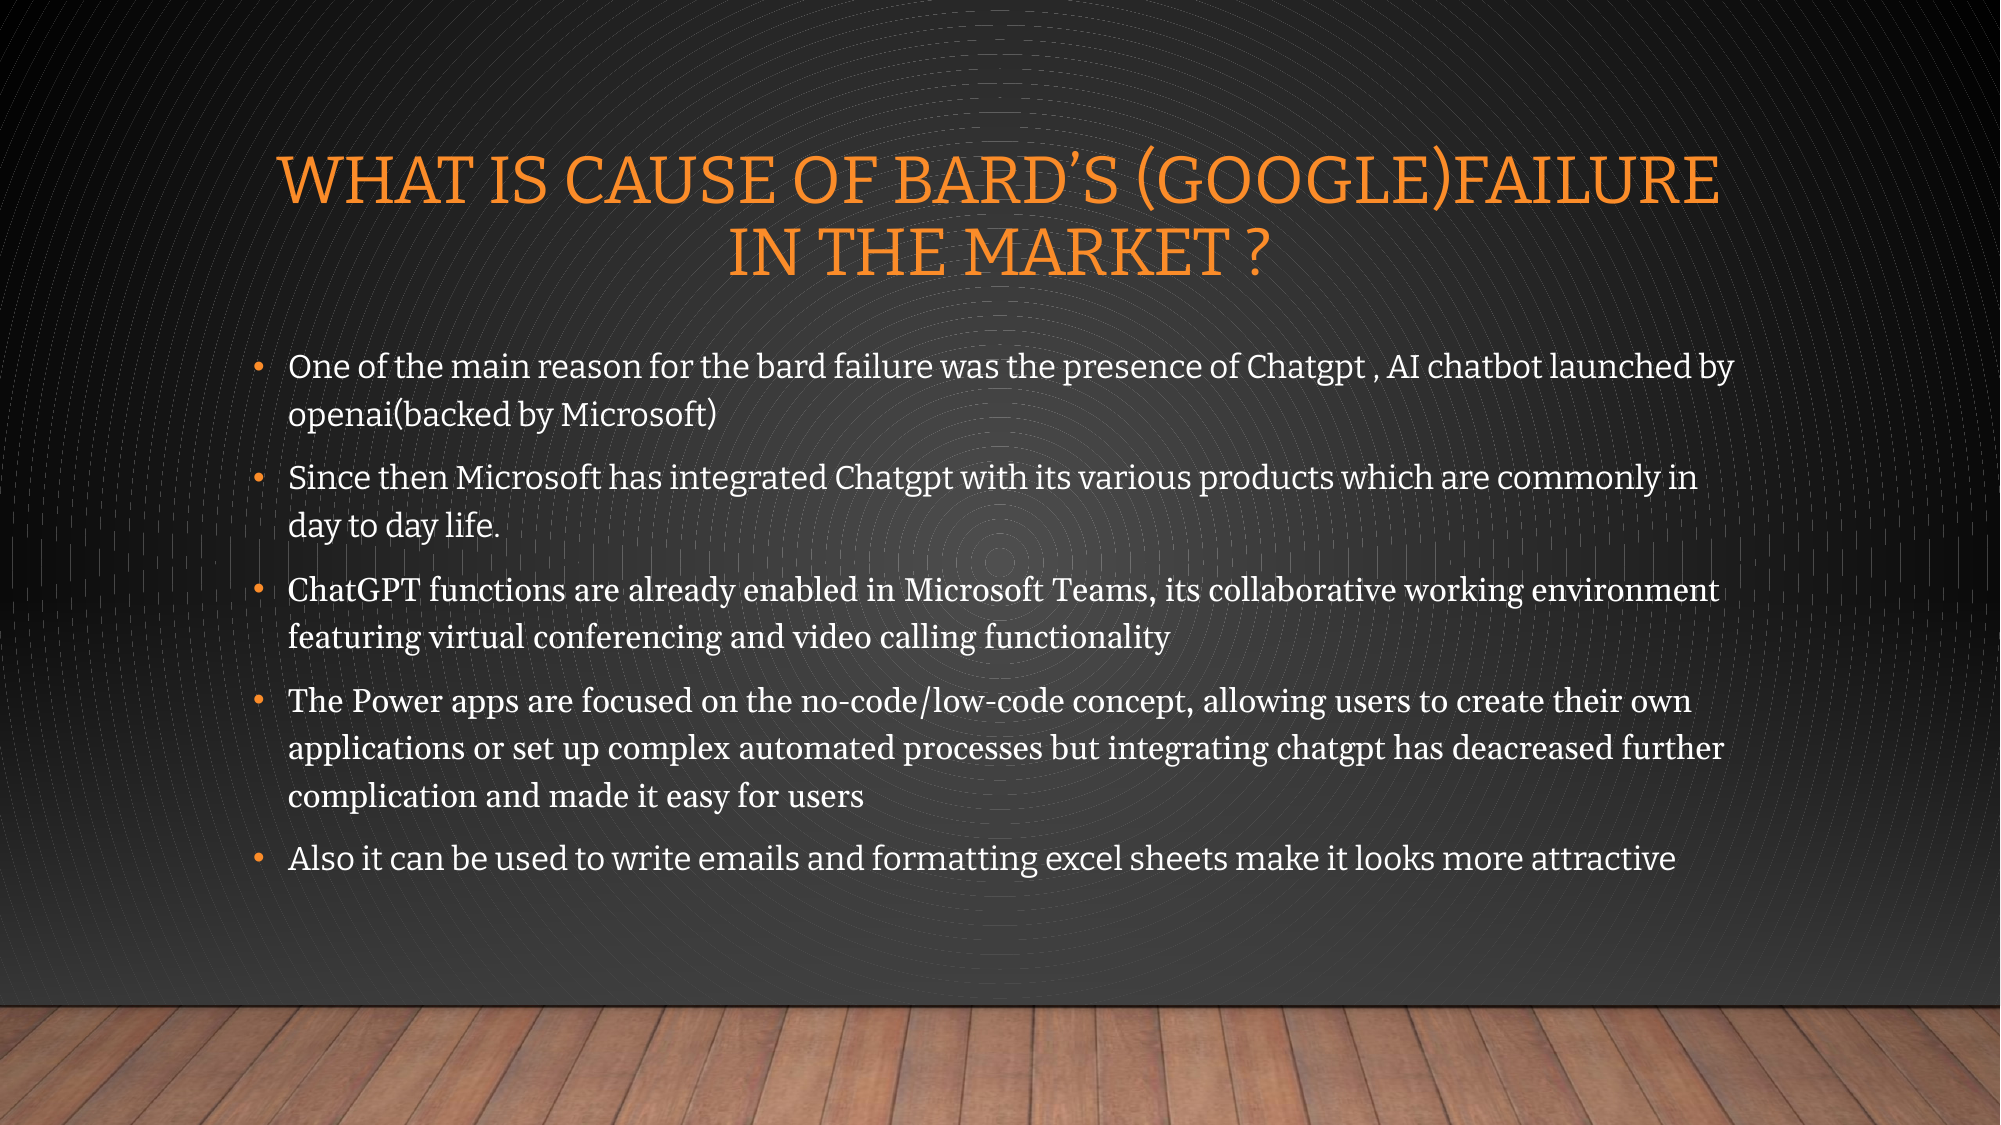

# WHAT IS CAUSE OF BARD’S (GOOGLE)FAILURE IN THE MARKET ?
One of the main reason for the bard failure was the presence of Chatgpt , AI chatbot launched by openai(backed by Microsoft)
Since then Microsoft has integrated Chatgpt with its various products which are commonly in day to day life.
ChatGPT functions are already enabled in Microsoft Teams, its collaborative working environment featuring virtual conferencing and video calling functionality
The Power apps are focused on the no-code/low-code concept, allowing users to create their own applications or set up complex automated processes but integrating chatgpt has deacreased further complication and made it easy for users
Also it can be used to write emails and formatting excel sheets make it looks more attractive